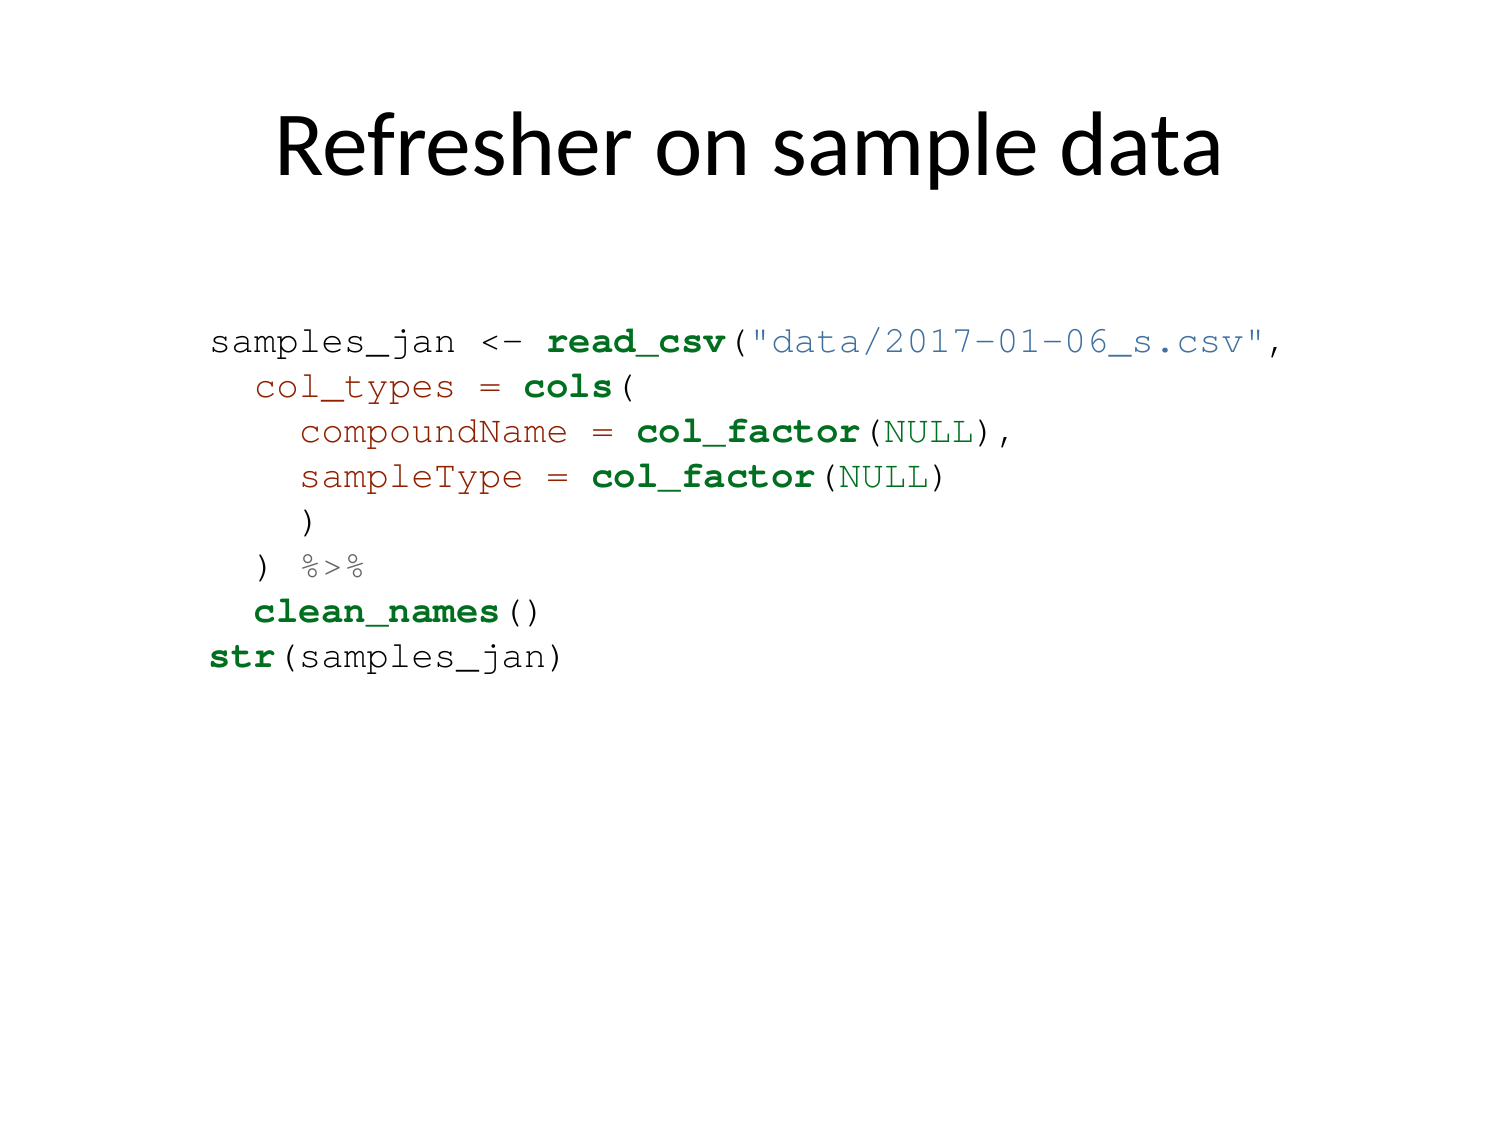

# Refresher on sample data
samples_jan <- read_csv("data/2017-01-06_s.csv",
  col_types = cols(
    compoundName = col_factor(NULL),
    sampleType = col_factor(NULL)
    )
  ) %>%
  clean_names()
str(samples_jan)